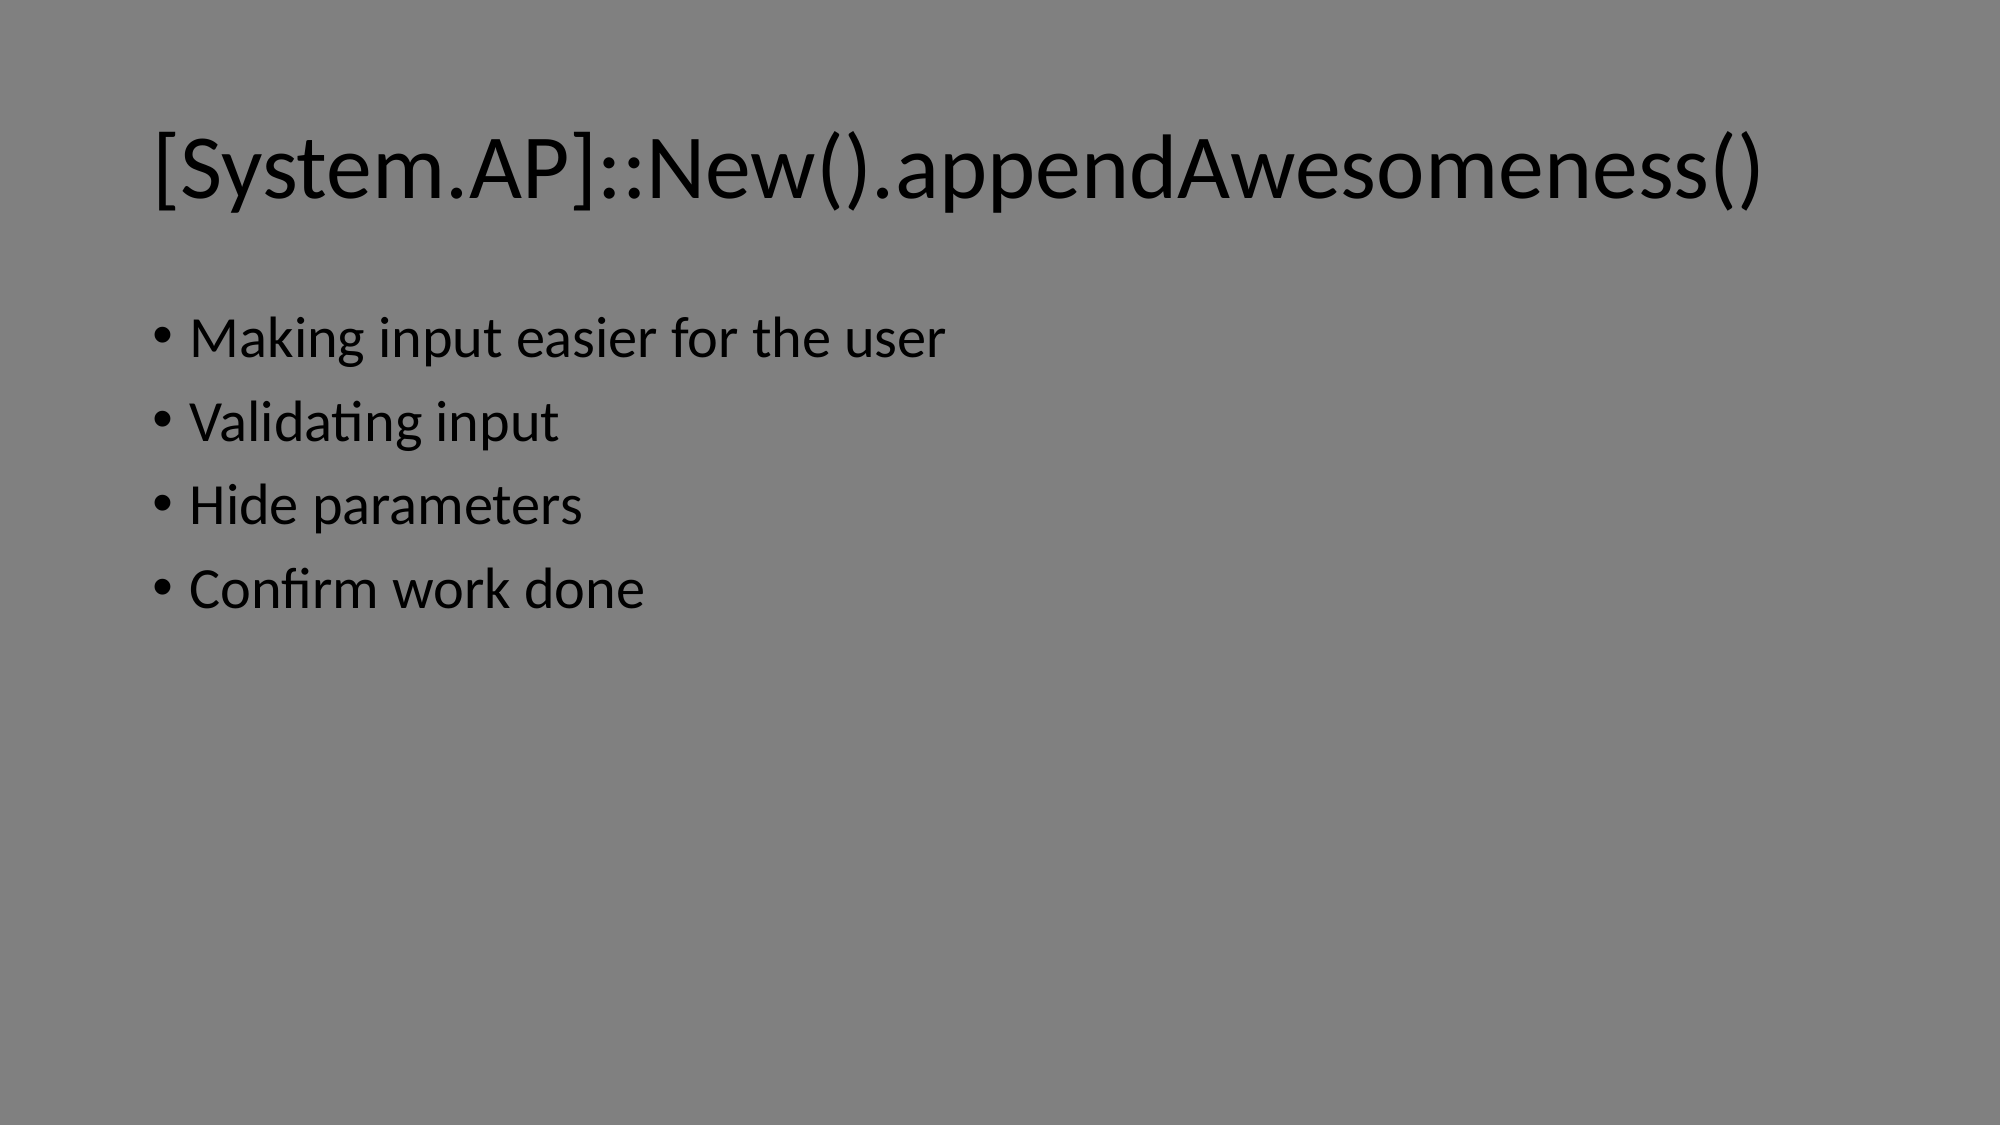

# [System.AP]::New().appendAwesomeness()
Making input easier for the user
Validating input
Hide parameters
Confirm work done